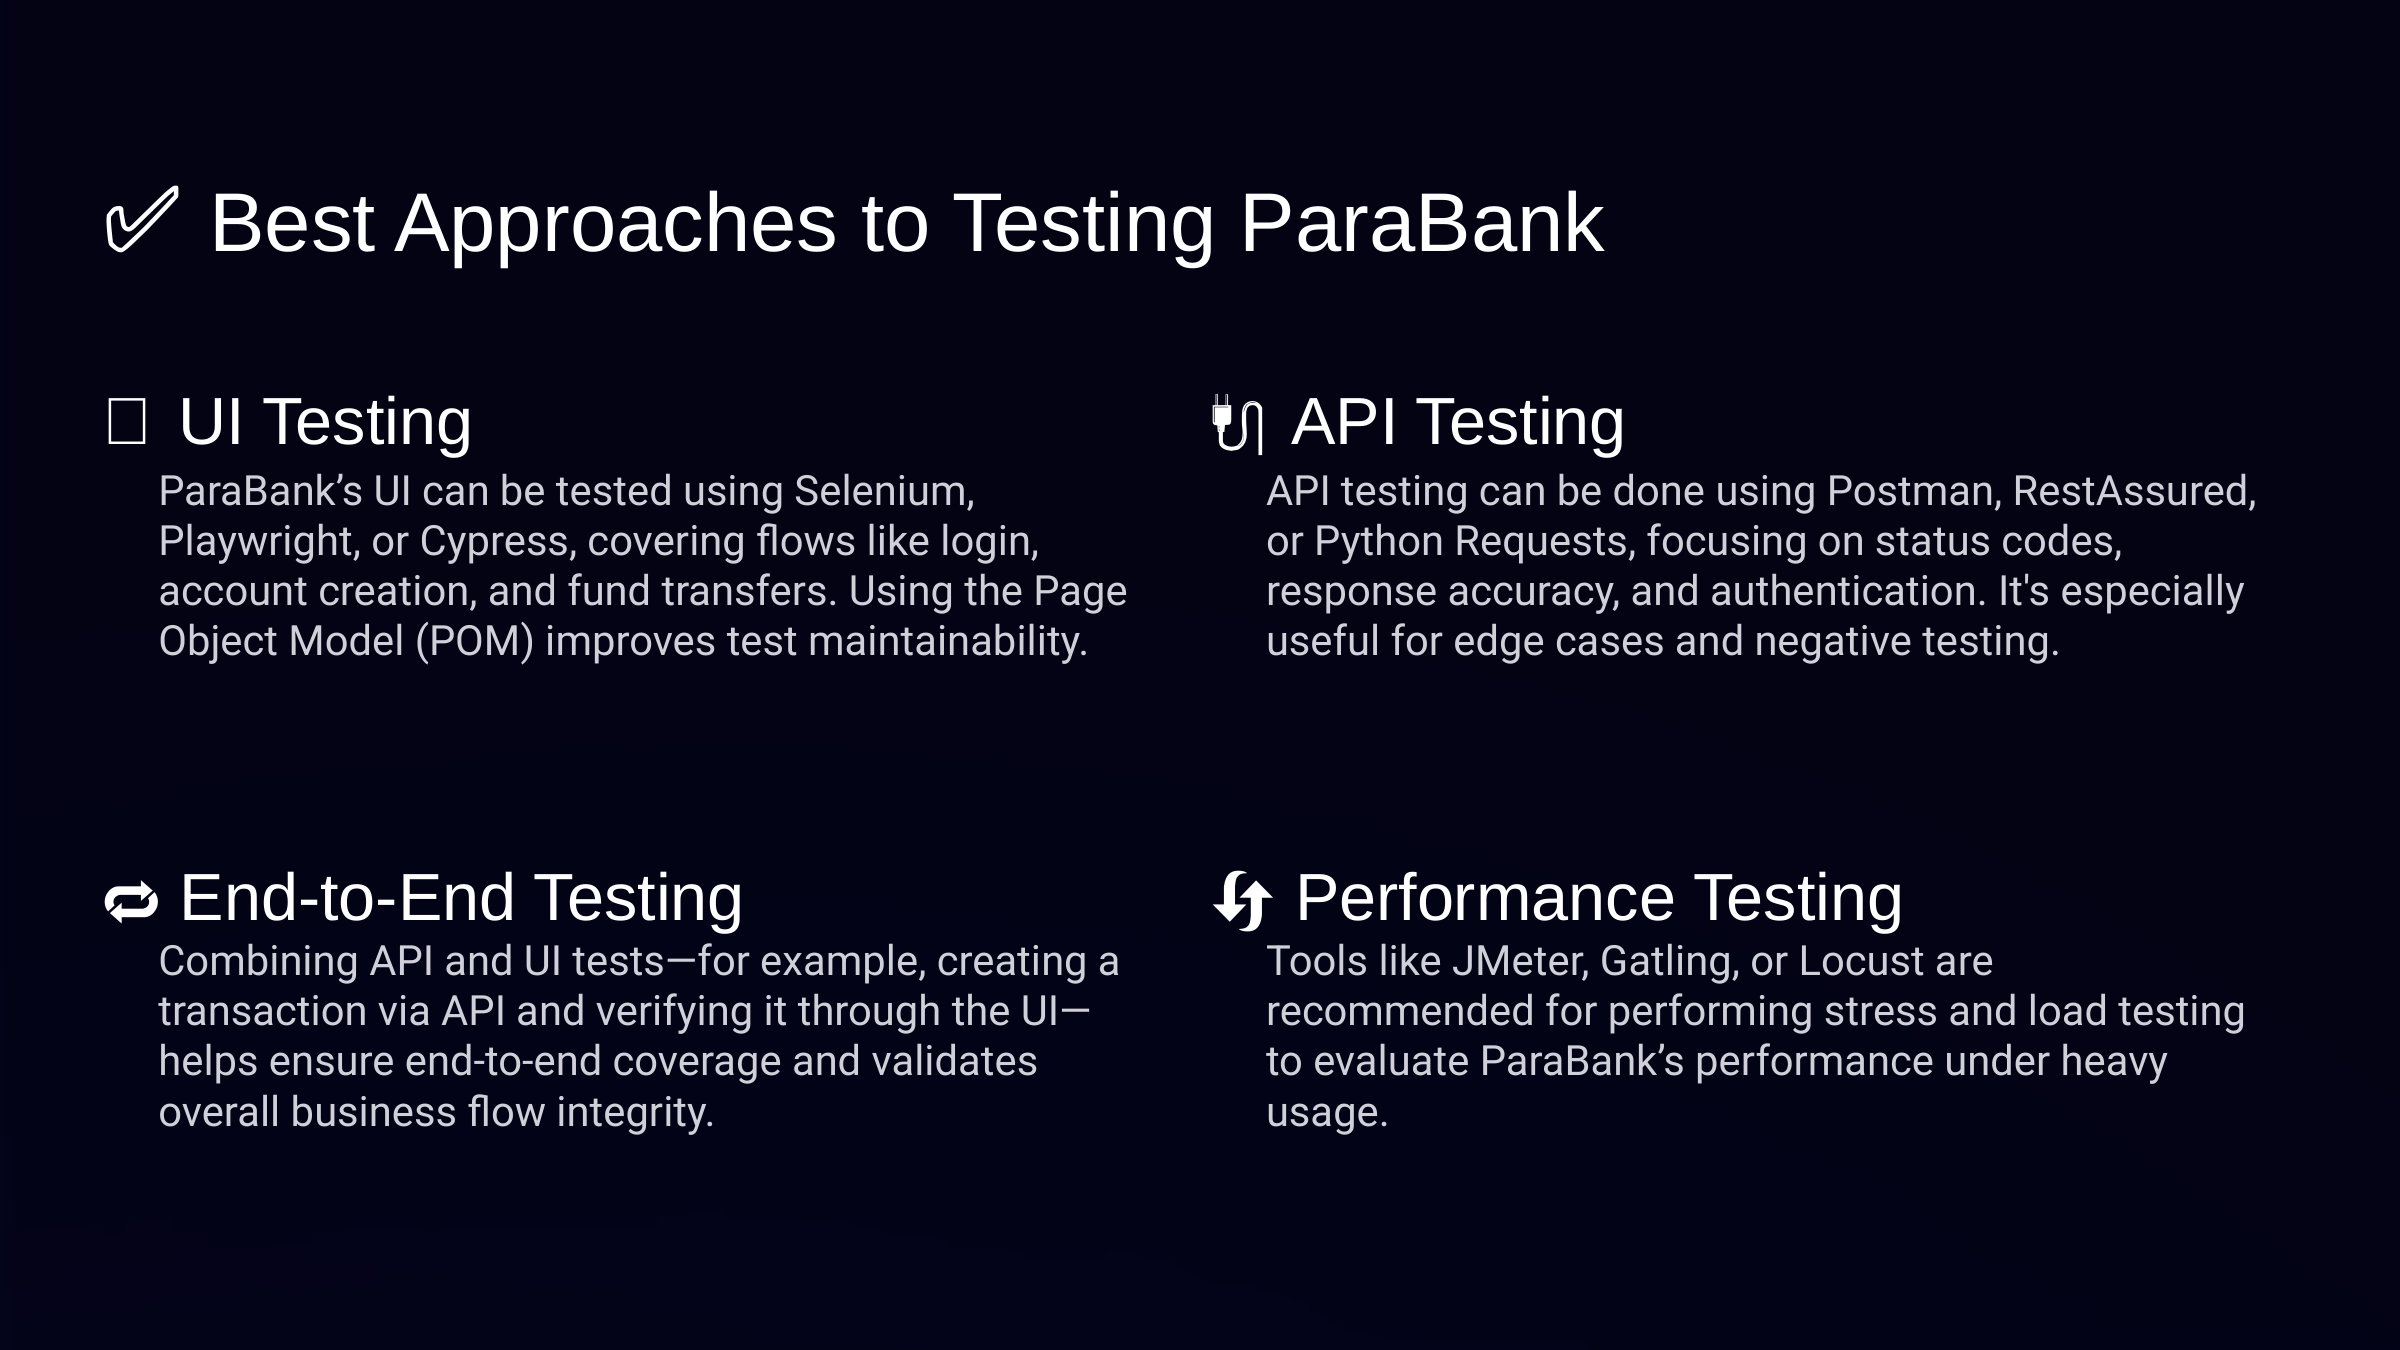

✅ Best Approaches to Testing ParaBank
🧪 UI Testing
ParaBank’s UI can be tested using Selenium, Playwright, or Cypress, covering flows like login, account creation, and fund transfers. Using the Page Object Model (POM) improves test maintainability.
🔌 API Testing
API testing can be done using Postman, RestAssured, or Python Requests, focusing on status codes, response accuracy, and authentication. It's especially useful for edge cases and negative testing.
🔁 End-to-End Testing
Combining API and UI tests—for example, creating a transaction via API and verifying it through the UI—helps ensure end-to-end coverage and validates overall business flow integrity.
🔄 Performance Testing
Tools like JMeter, Gatling, or Locust are recommended for performing stress and load testing to evaluate ParaBank’s performance under heavy usage.